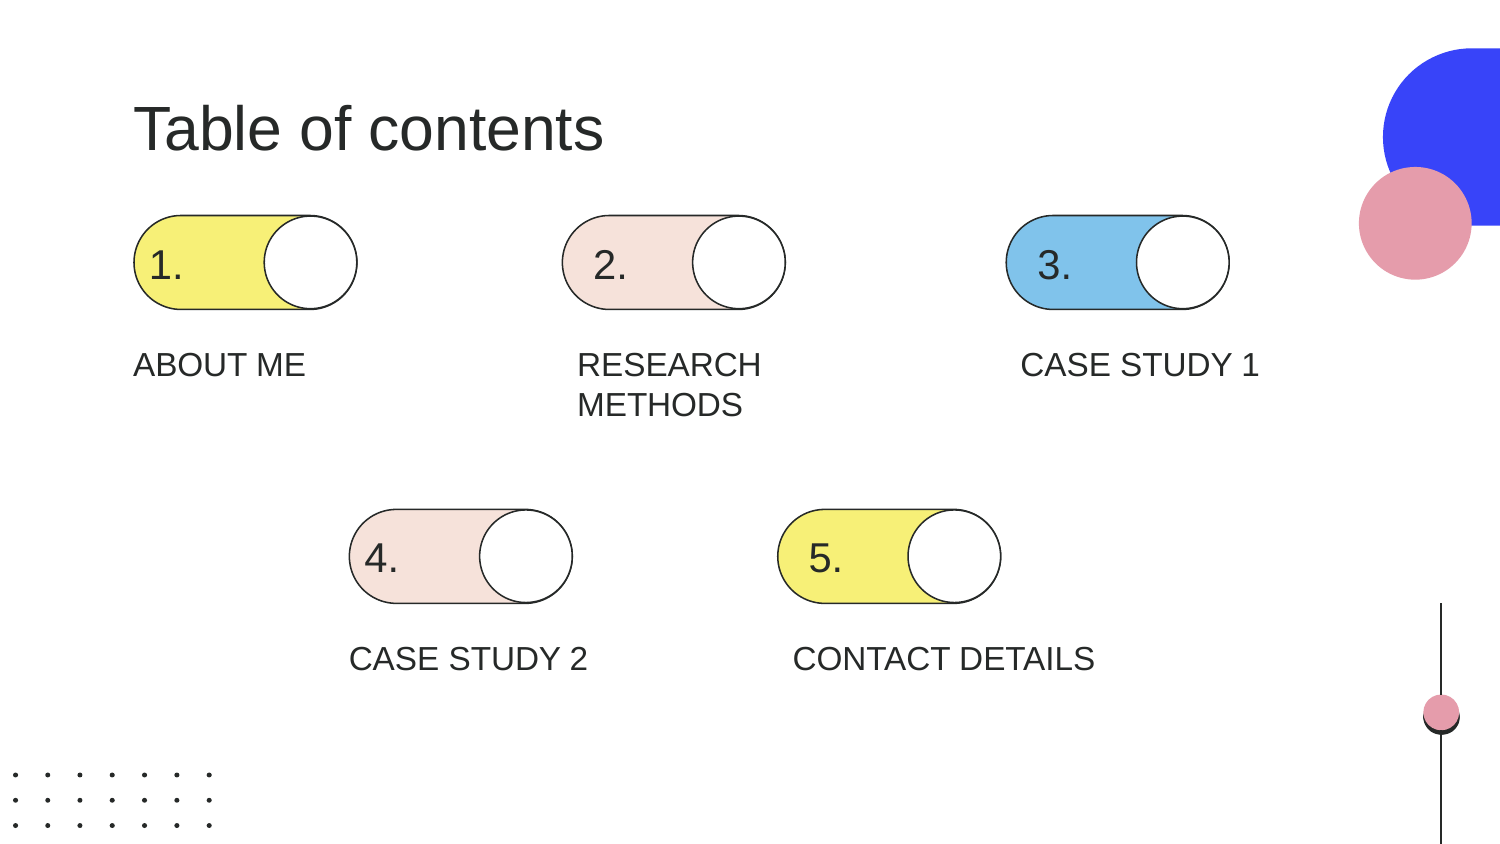

# Table of contents

1.
2.
3.
ABOUT ME
RESEARCH METHODS
CASE STUDY 1

5.
4.
CASE STUDY 2
CONTACT DETAILS